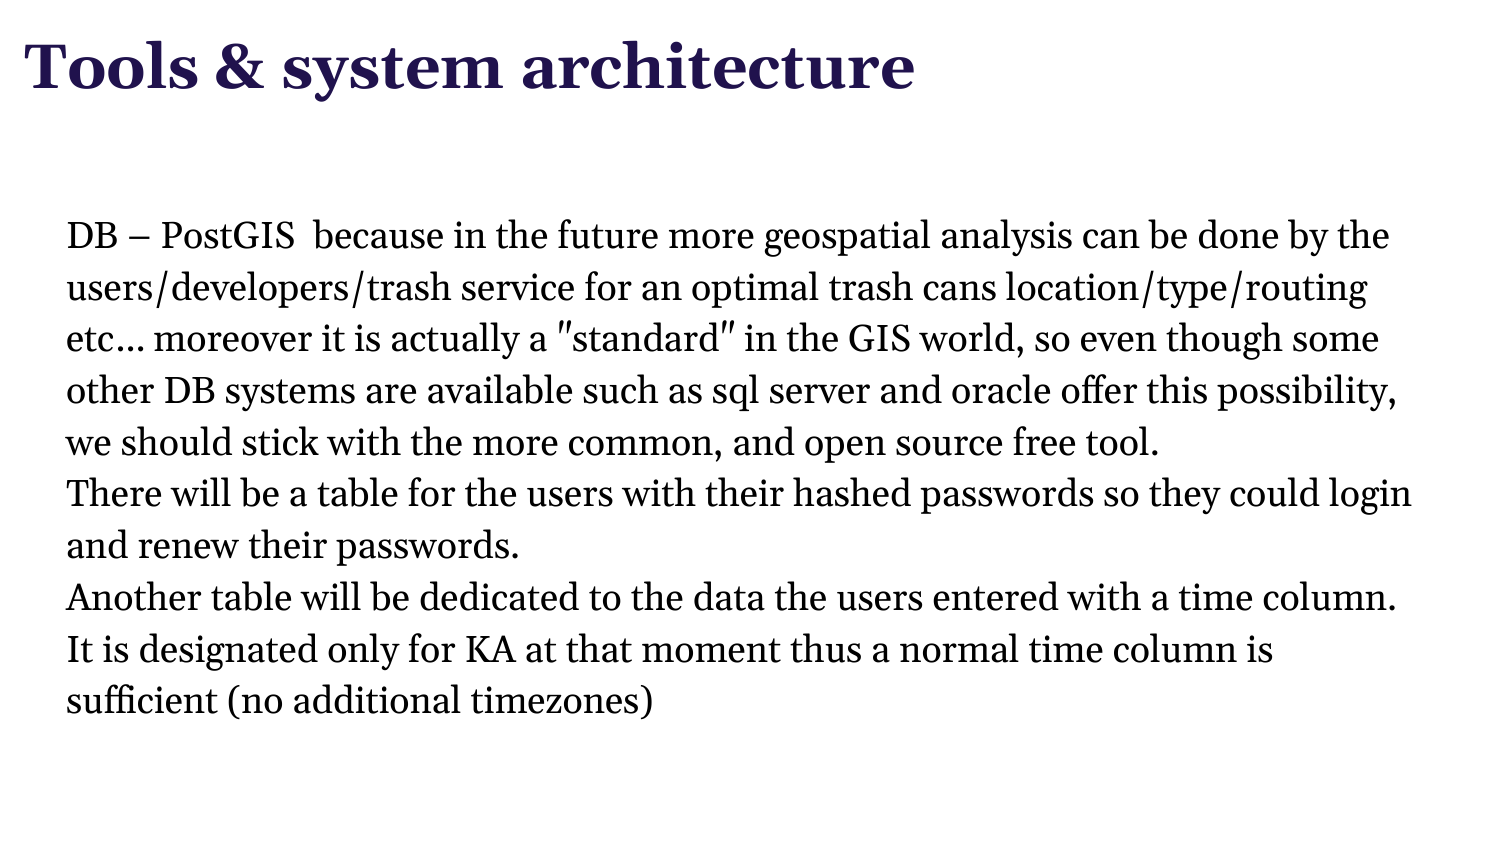

# Tools & system architecture
DB – PostGIS  because in the future more geospatial analysis can be done by the users/developers/trash service for an optimal trash cans location/type/routing etc… moreover it is actually a "standard" in the GIS world, so even though some other DB systems are available such as sql server and oracle offer this possibility, we should stick with the more common, and open source free tool.
There will be a table for the users with their hashed passwords so they could login and renew their passwords.
Another table will be dedicated to the data the users entered with a time column. It is designated only for KA at that moment thus a normal time column is sufficient (no additional timezones)